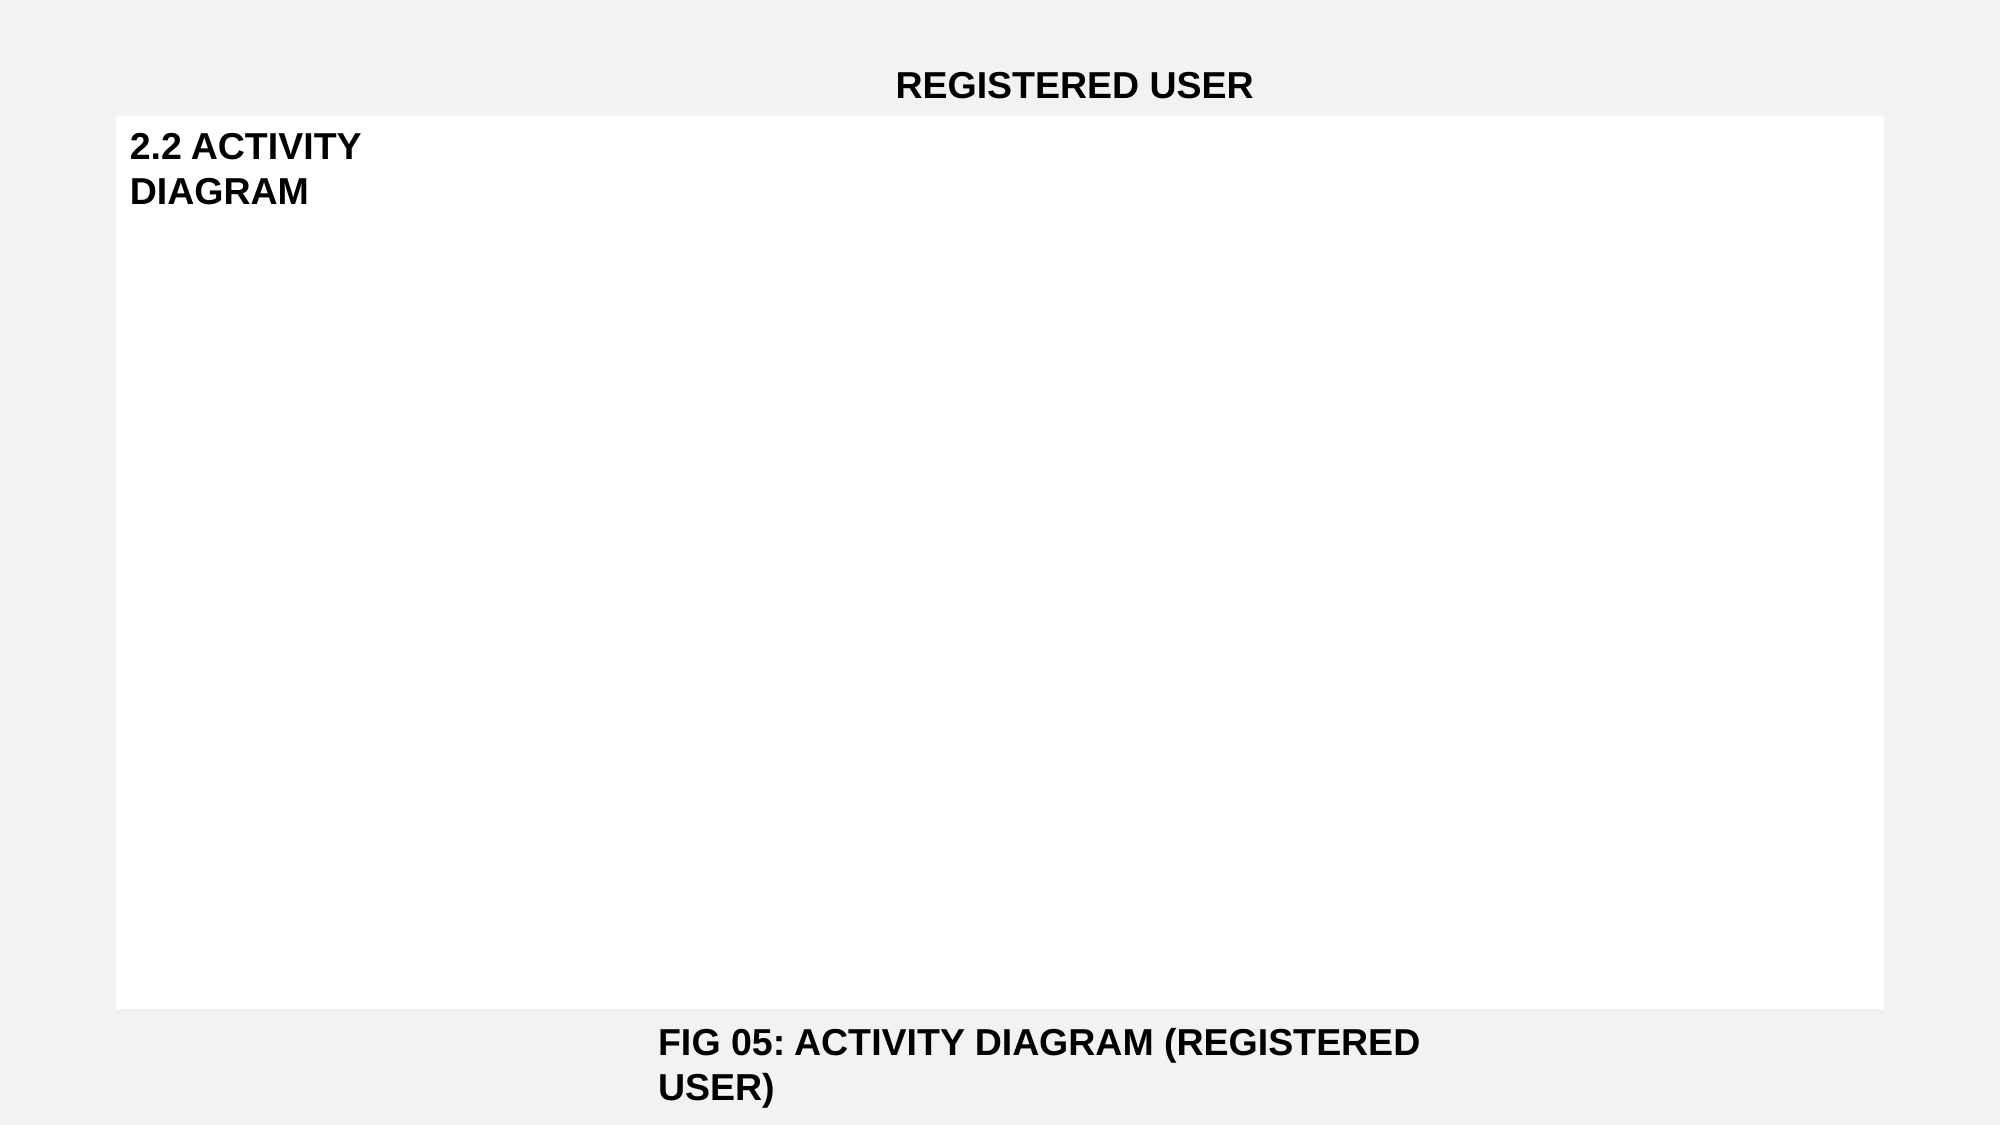

REGISTERED USER
2.2 ACTIVITY DIAGRAM
FIG 05: ACTIVITY DIAGRAM (REGISTERED USER)